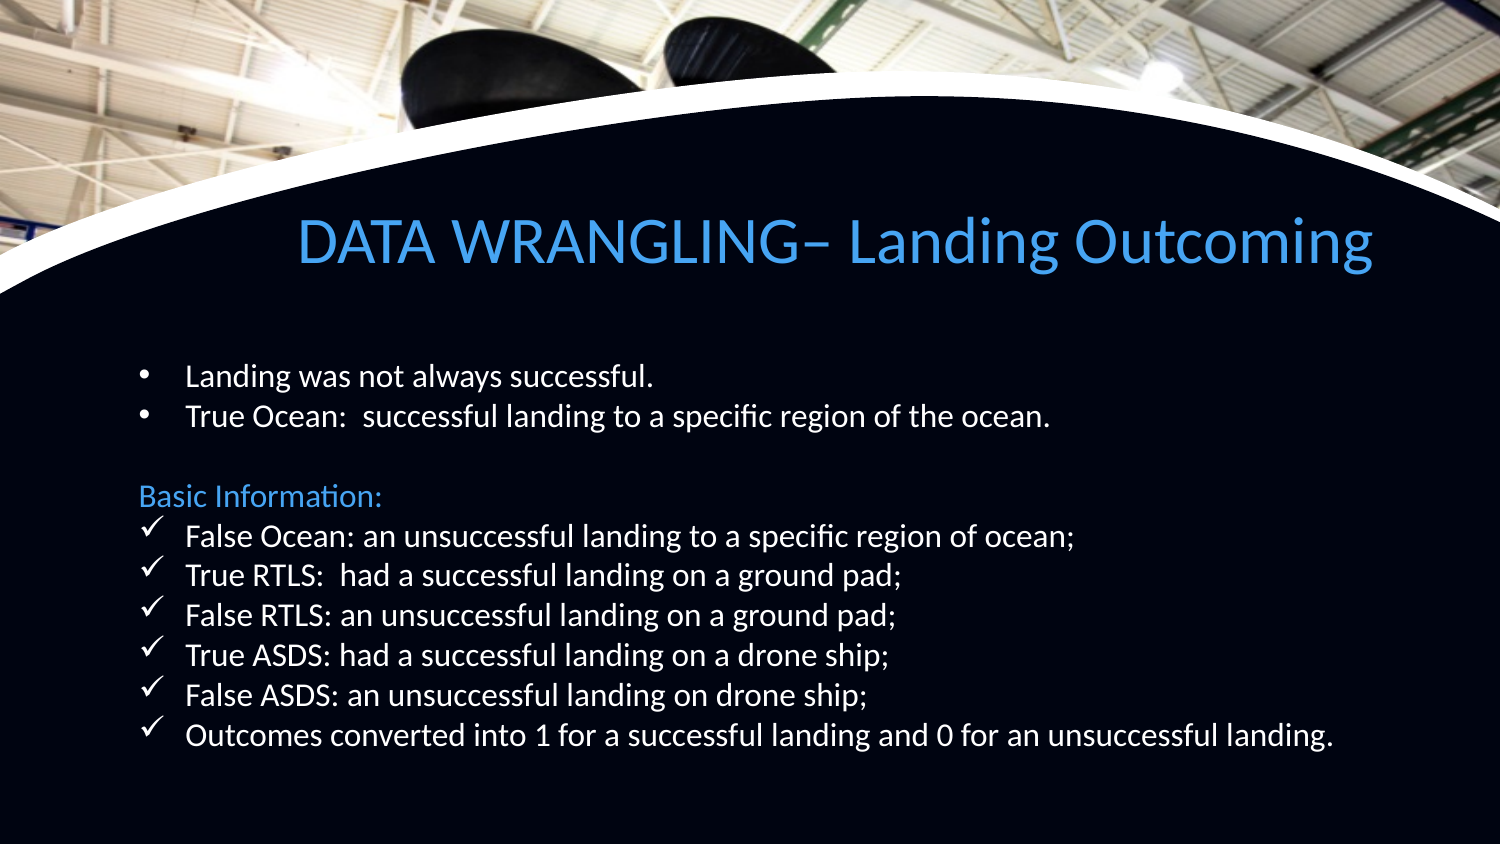

DATA WRANGLING– Landing Outcoming
Landing was not always successful.
True Ocean:  successful landing to a specific region of the ocean.

Basic Information:
False Ocean: an unsuccessful landing to a specific region of ocean;
True RTLS:  had a successful landing on a ground pad;
False RTLS: an unsuccessful landing on a ground pad;
True ASDS: had a successful landing on a drone ship;
False ASDS: an unsuccessful landing on drone ship;
Outcomes converted into 1 for a successful landing and 0 for an unsuccessful landing.